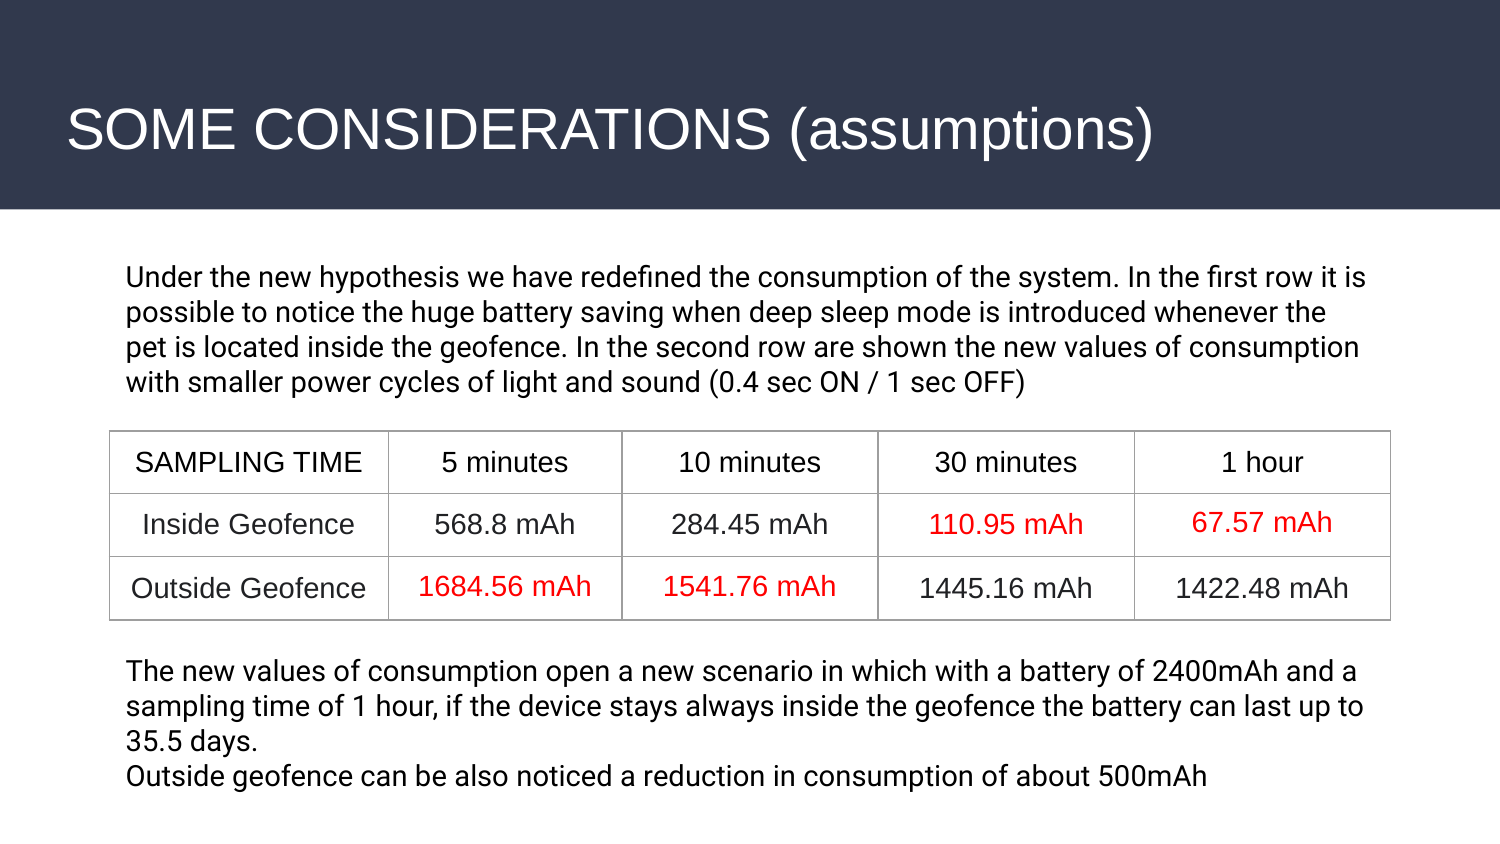

# SOME CONSIDERATIONS (assumptions)
Under the new hypothesis we have redefined the consumption of the system. In the first row it is possible to notice the huge battery saving when deep sleep mode is introduced whenever the pet is located inside the geofence. In the second row are shown the new values of consumption with smaller power cycles of light and sound (0.4 sec ON / 1 sec OFF)
| SAMPLING TIME | 5 minutes | 10 minutes | 30 minutes | 1 hour |
| --- | --- | --- | --- | --- |
| Inside Geofence | 568.8 mAh | 284.45 mAh | 110.95 mAh | 67.57 mAh |
| Outside Geofence | 1684.56 mAh | 1541.76 mAh | 1445.16 mAh | 1422.48 mAh |
The new values of consumption open a new scenario in which with a battery of 2400mAh and a sampling time of 1 hour, if the device stays always inside the geofence the battery can last up to 35.5 days.
Outside geofence can be also noticed a reduction in consumption of about 500mAh